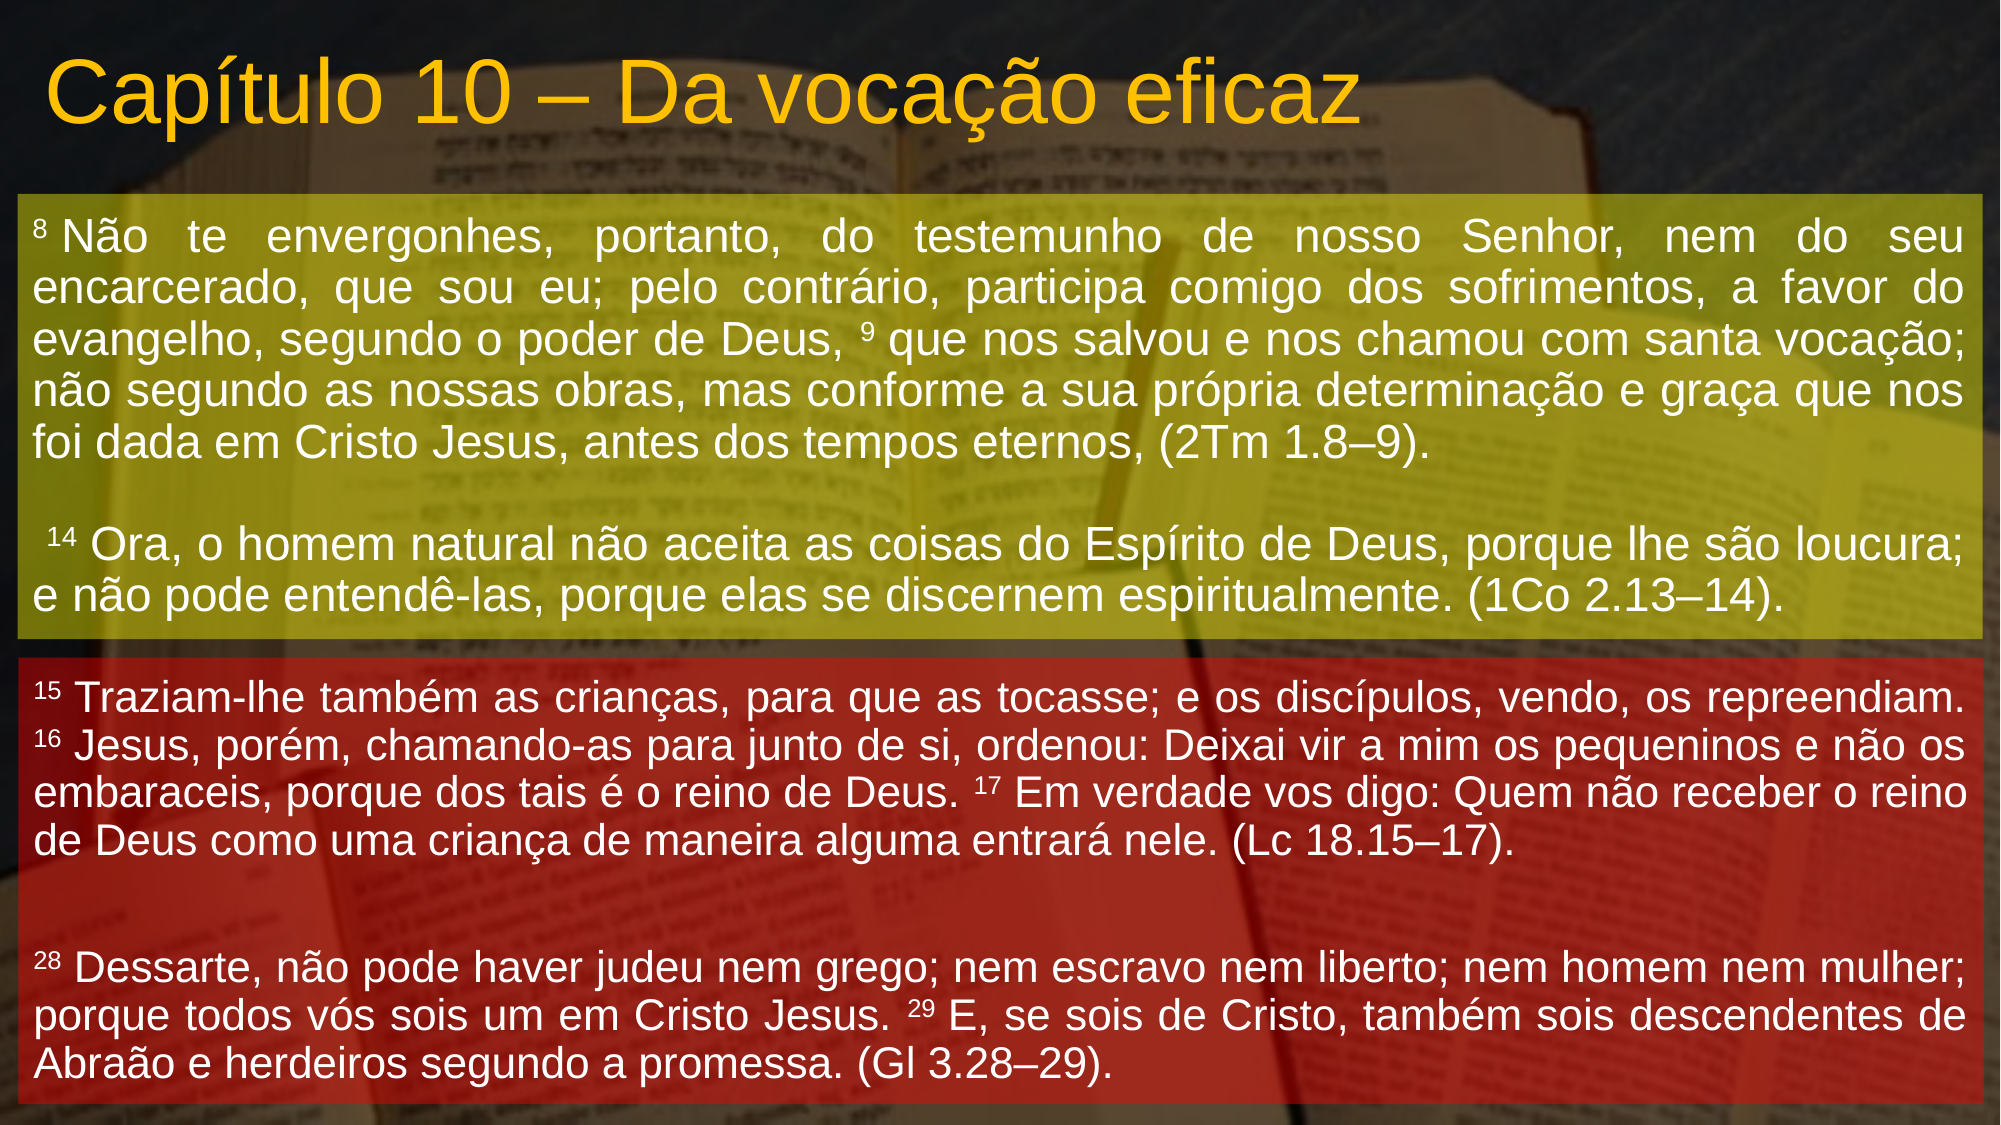

# Capítulo 10 – Da vocação eficaz
8 Não te envergonhes, portanto, do testemunho de nosso Senhor, nem do seu encarcerado, que sou eu; pelo contrário, participa comigo dos sofrimentos, a favor do evangelho, segundo o poder de Deus, 9 que nos salvou e nos chamou com santa vocação; não segundo as nossas obras, mas conforme a sua própria determinação e graça que nos foi dada em Cristo Jesus, antes dos tempos eternos, (2Tm 1.8–9).

 14 Ora, o homem natural não aceita as coisas do Espírito de Deus, porque lhe são loucura; e não pode entendê-las, porque elas se discernem espiritualmente. (1Co 2.13–14).
15 Traziam-lhe também as crianças, para que as tocasse; e os discípulos, vendo, os repreendiam. 16 Jesus, porém, chamando-as para junto de si, ordenou: Deixai vir a mim os pequeninos e não os embaraceis, porque dos tais é o reino de Deus. 17 Em verdade vos digo: Quem não receber o reino de Deus como uma criança de maneira alguma entrará nele. (Lc 18.15–17).

28 Dessarte, não pode haver judeu nem grego; nem escravo nem liberto; nem homem nem mulher; porque todos vós sois um em Cristo Jesus. 29 E, se sois de Cristo, também sois descendentes de Abraão e herdeiros segundo a promessa. (Gl 3.28–29).